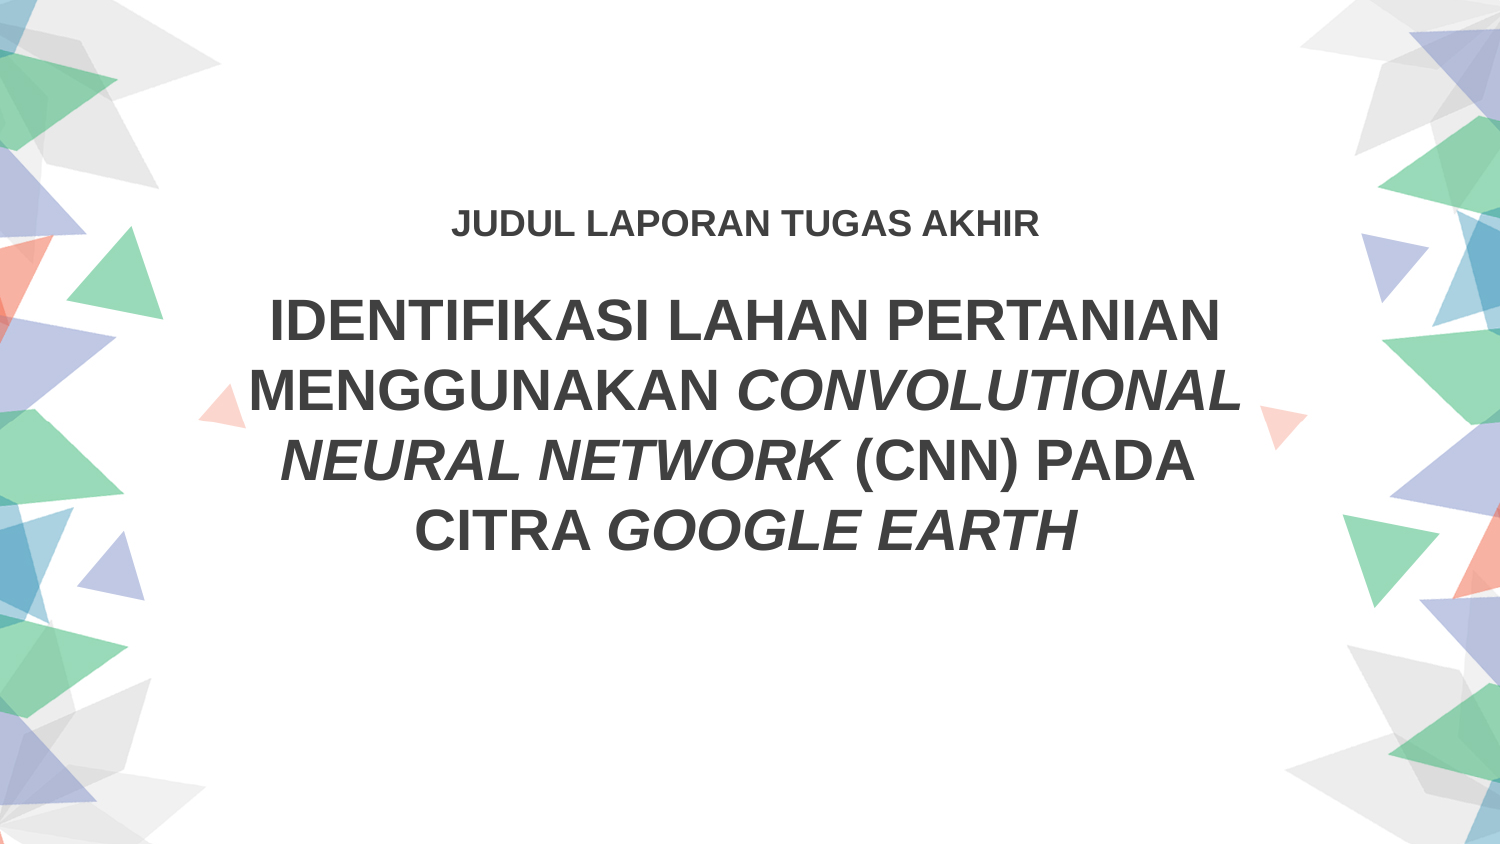

JUDUL LAPORAN TUGAS AKHIR
IDENTIFIKASI LAHAN PERTANIAN MENGGUNAKAN CONVOLUTIONAL NEURAL NETWORK (CNN) PADA
CITRA GOOGLE EARTH